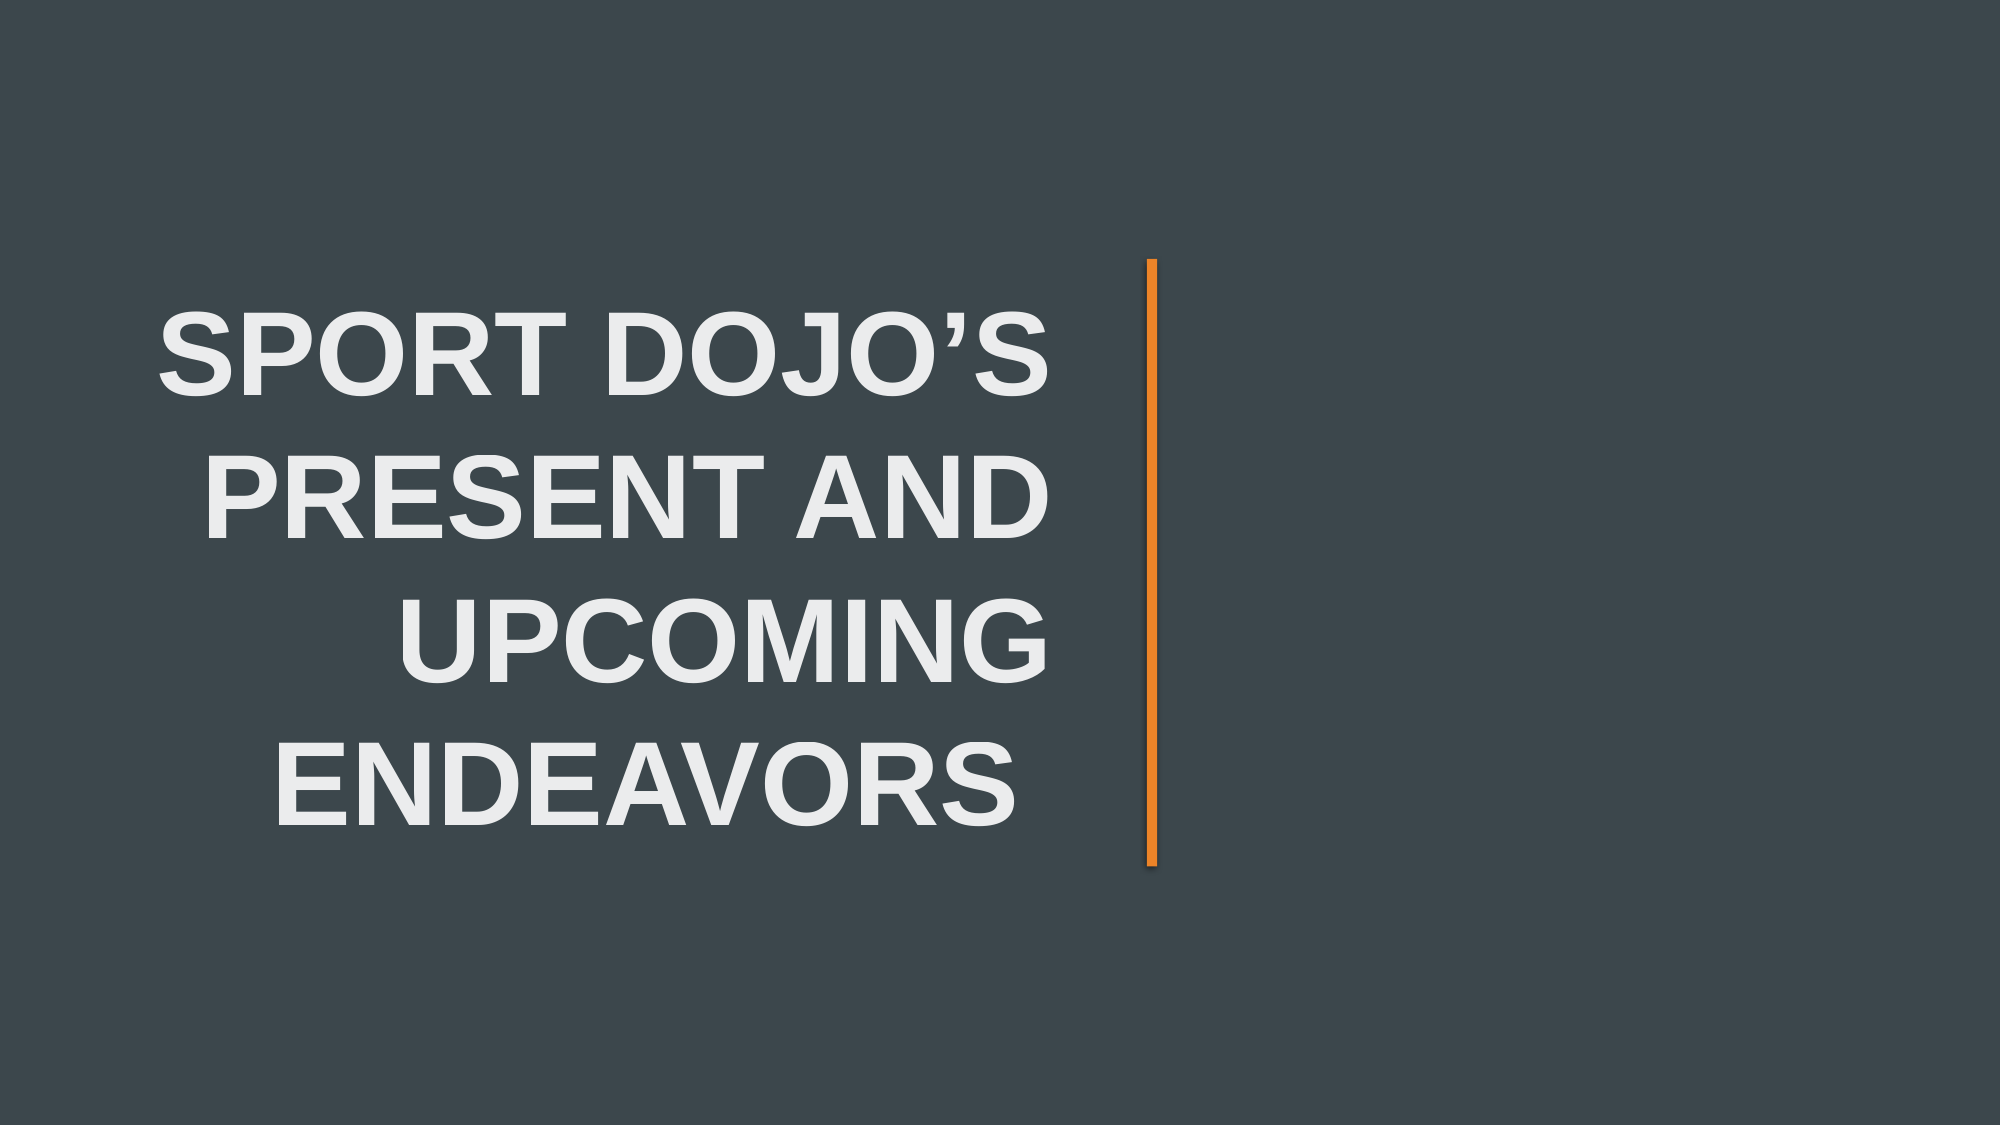

# SPORT DOJO’S Present and Upcoming Endeavors